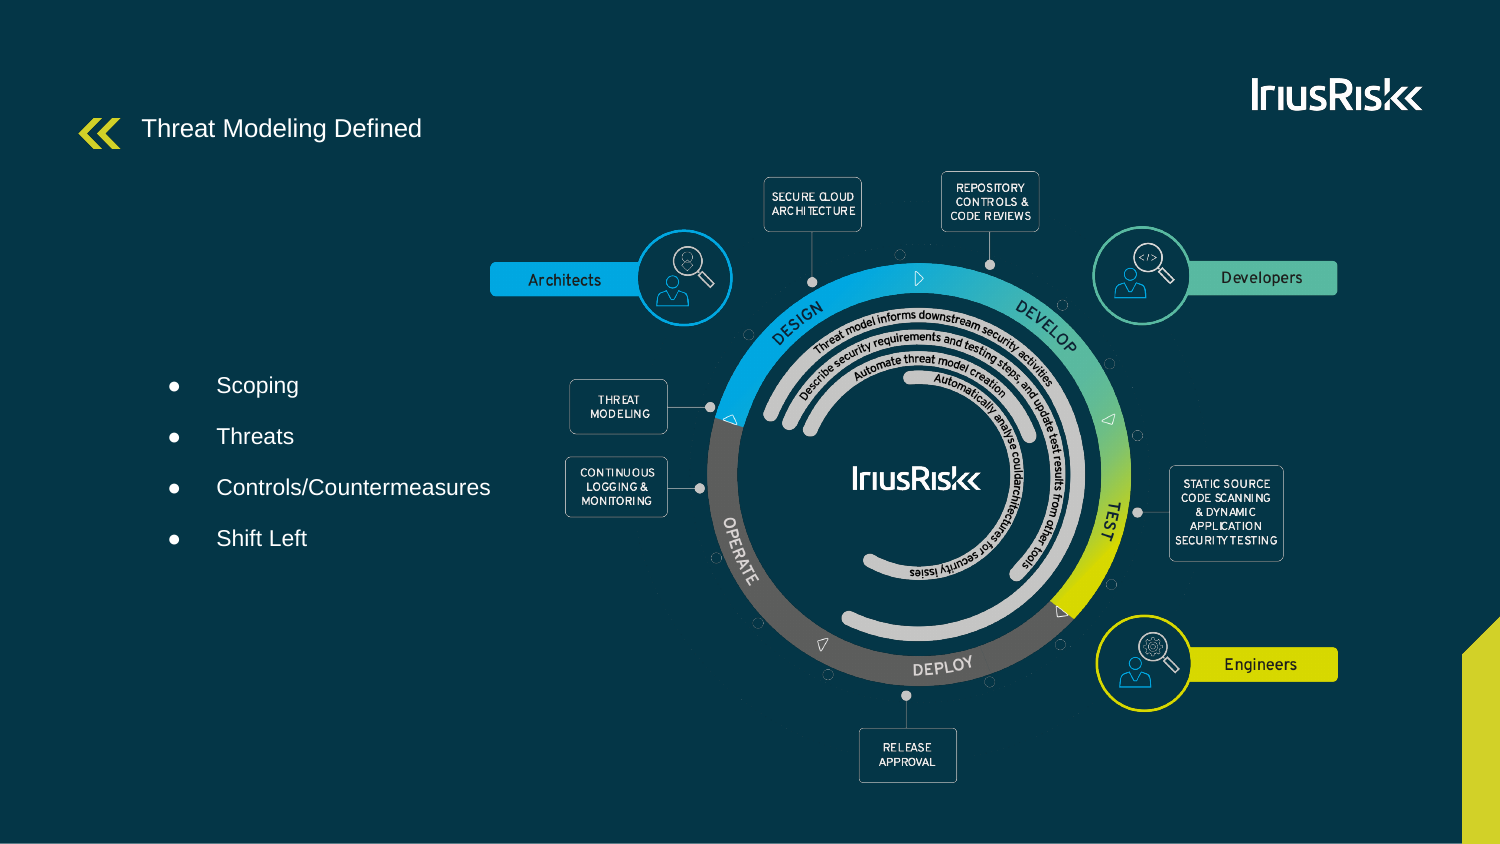

# Threat Modeling Defined
Scoping
Threats
Controls/Countermeasures
Shift Left